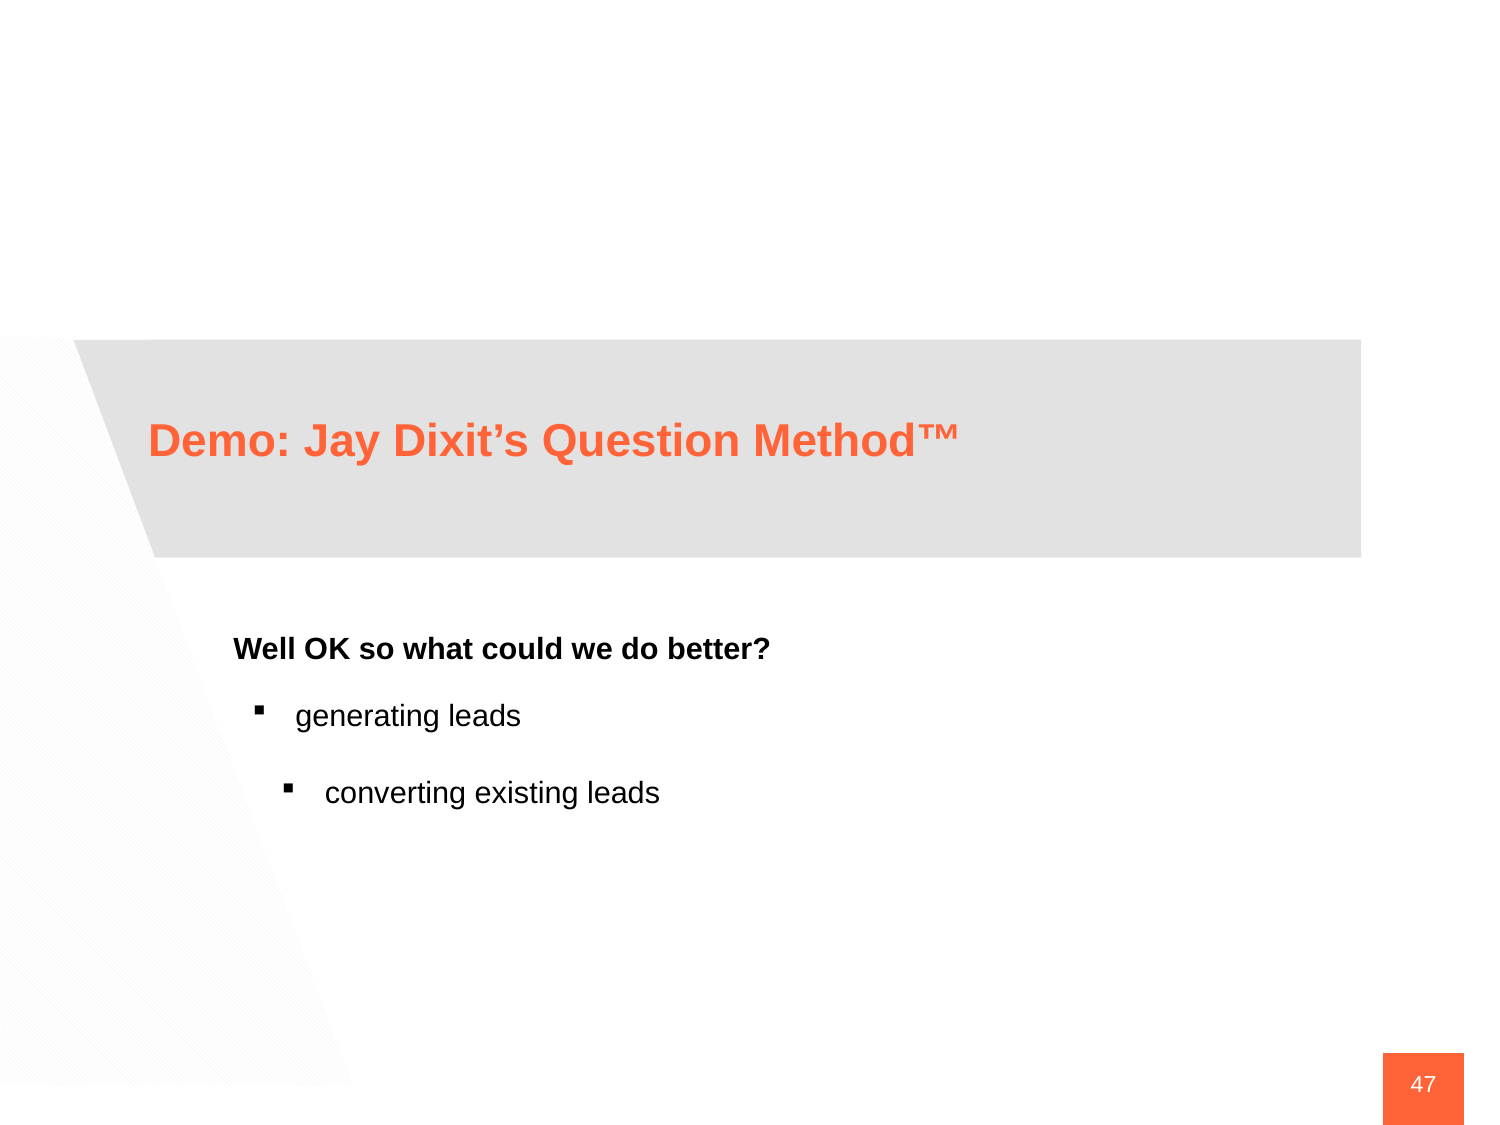

Demo: Jay Dixit’s Question Method™
Well OK so what could we do better?
generating leads
converting existing leads